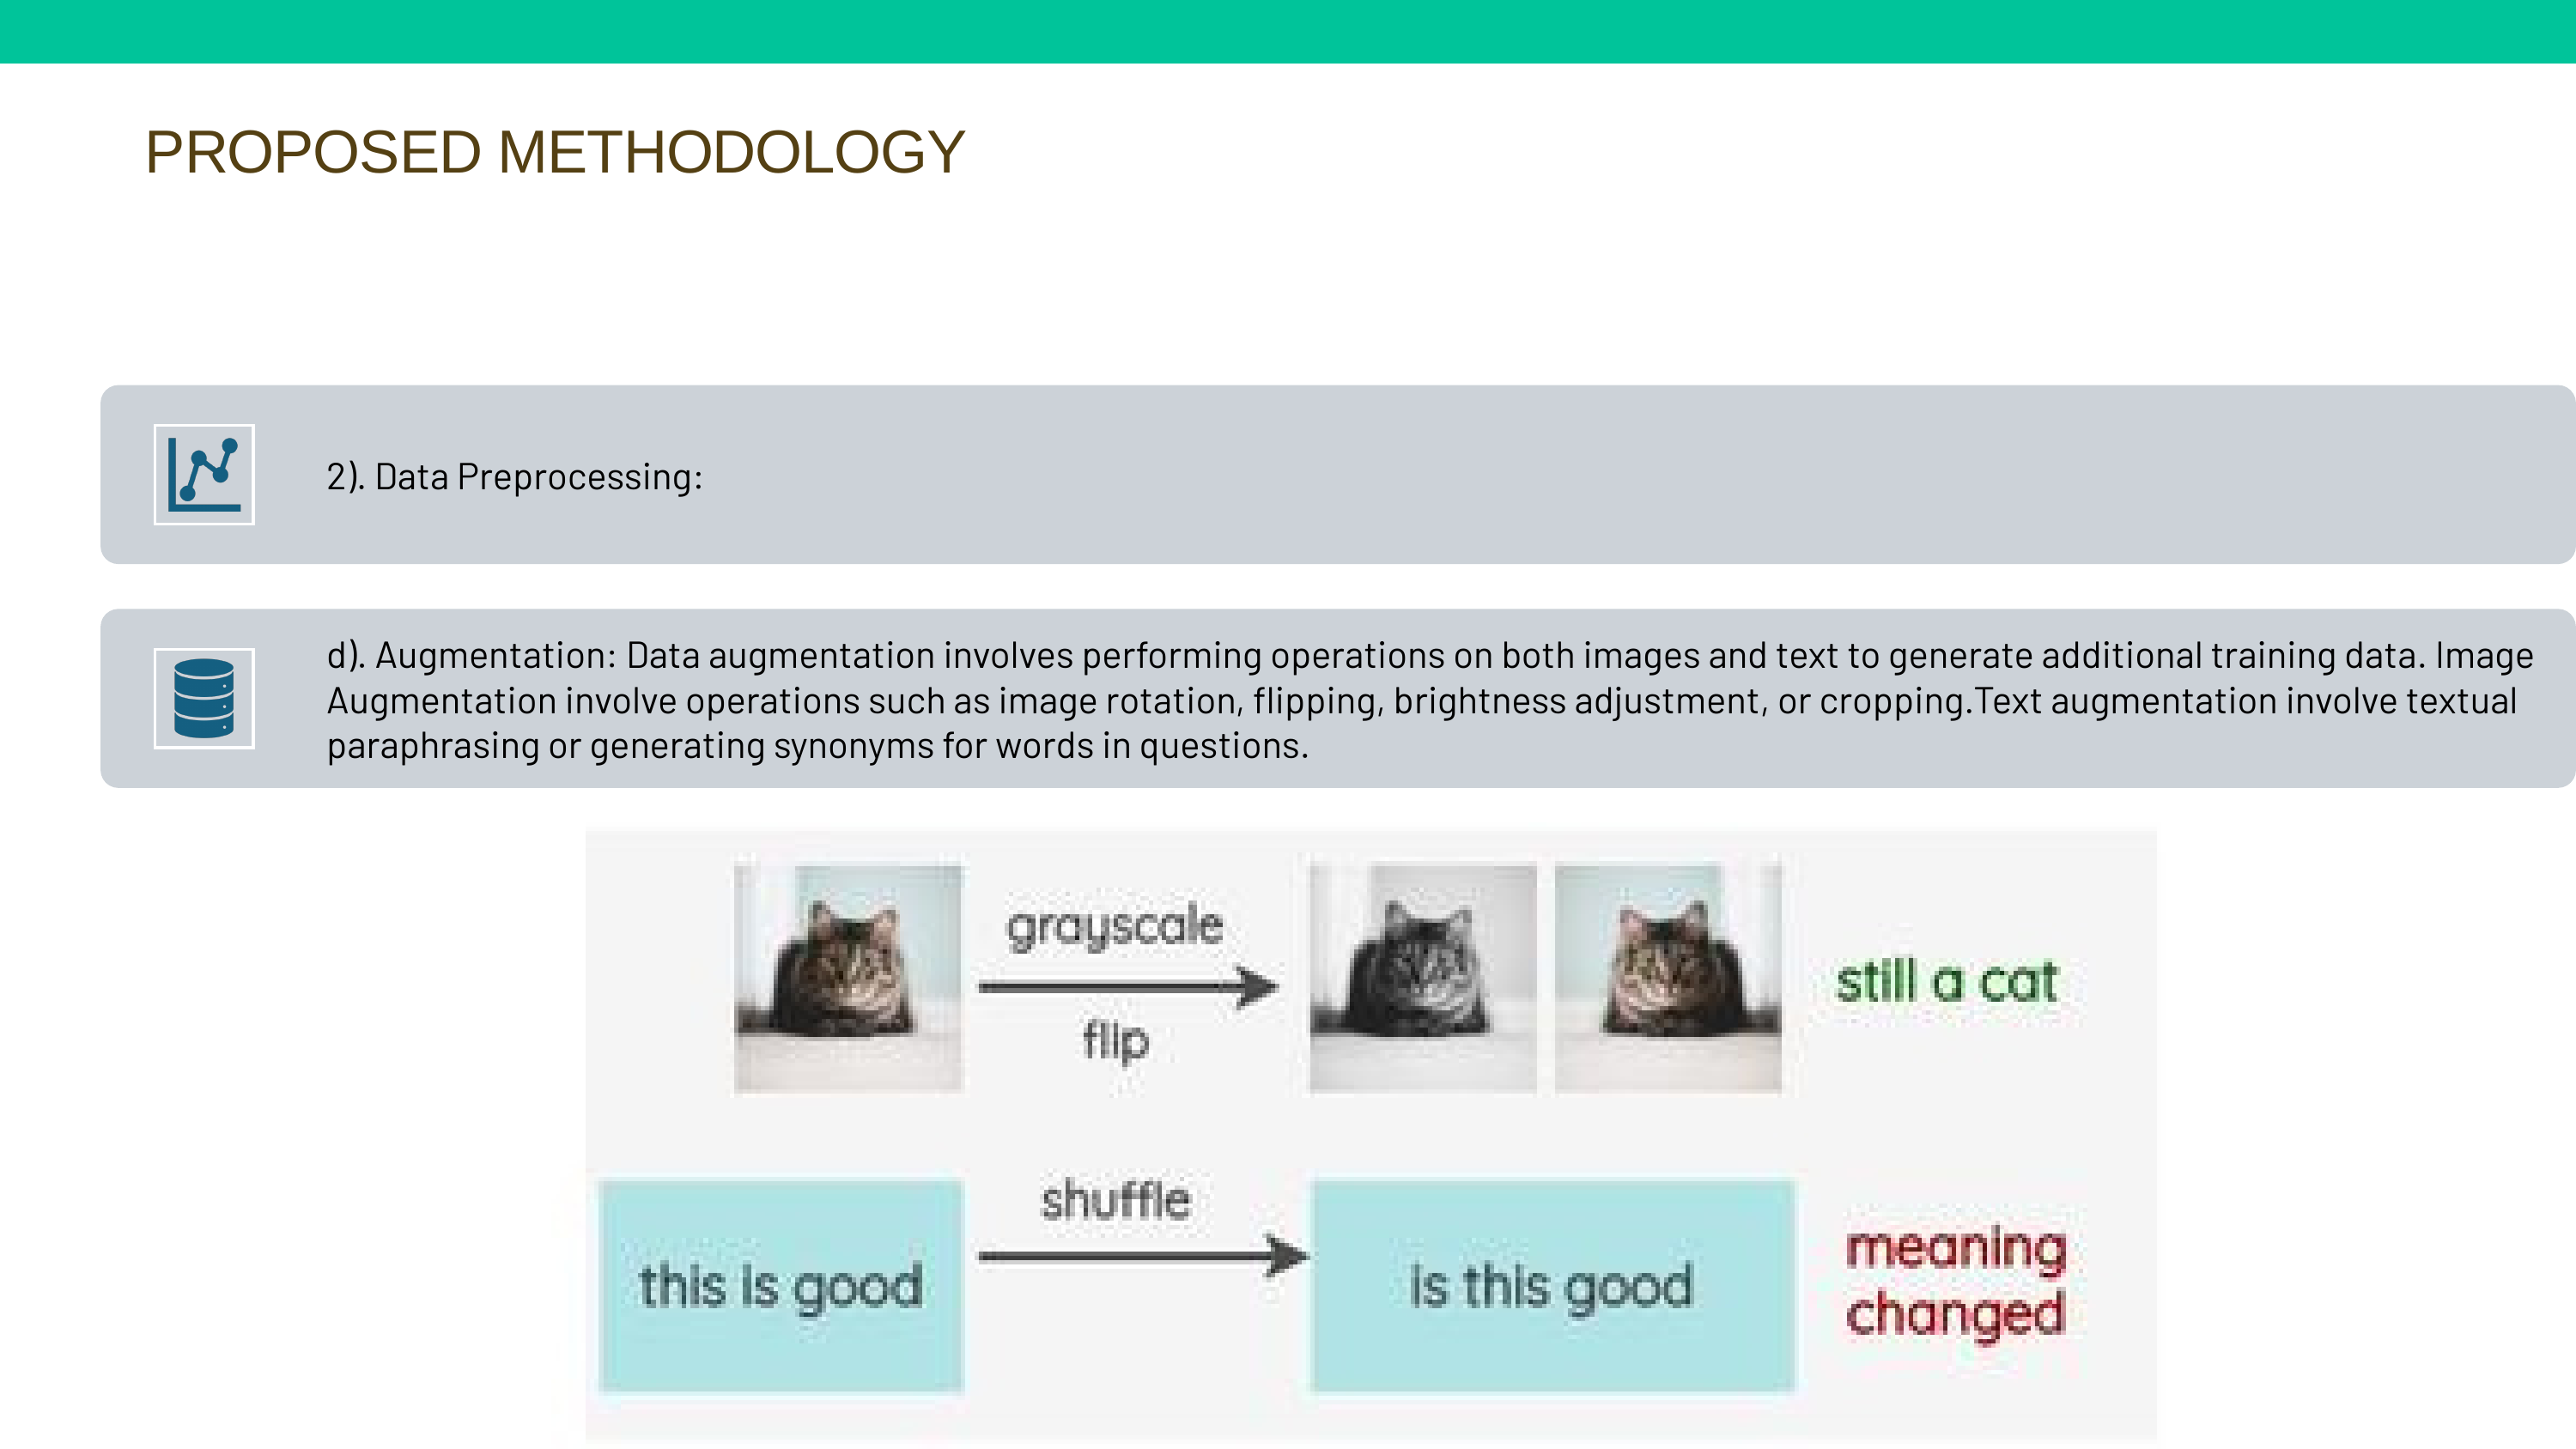

PROPOSED METHODOLOGY
2). Data Preprocessing:
d). Augmentation: Data augmentation involves performing operations on both images and text to generate additional training data. Image Augmentation involve operations such as image rotation, flipping, brightness adjustment, or cropping.Text augmentation involve textual paraphrasing or generating synonyms for words in questions.